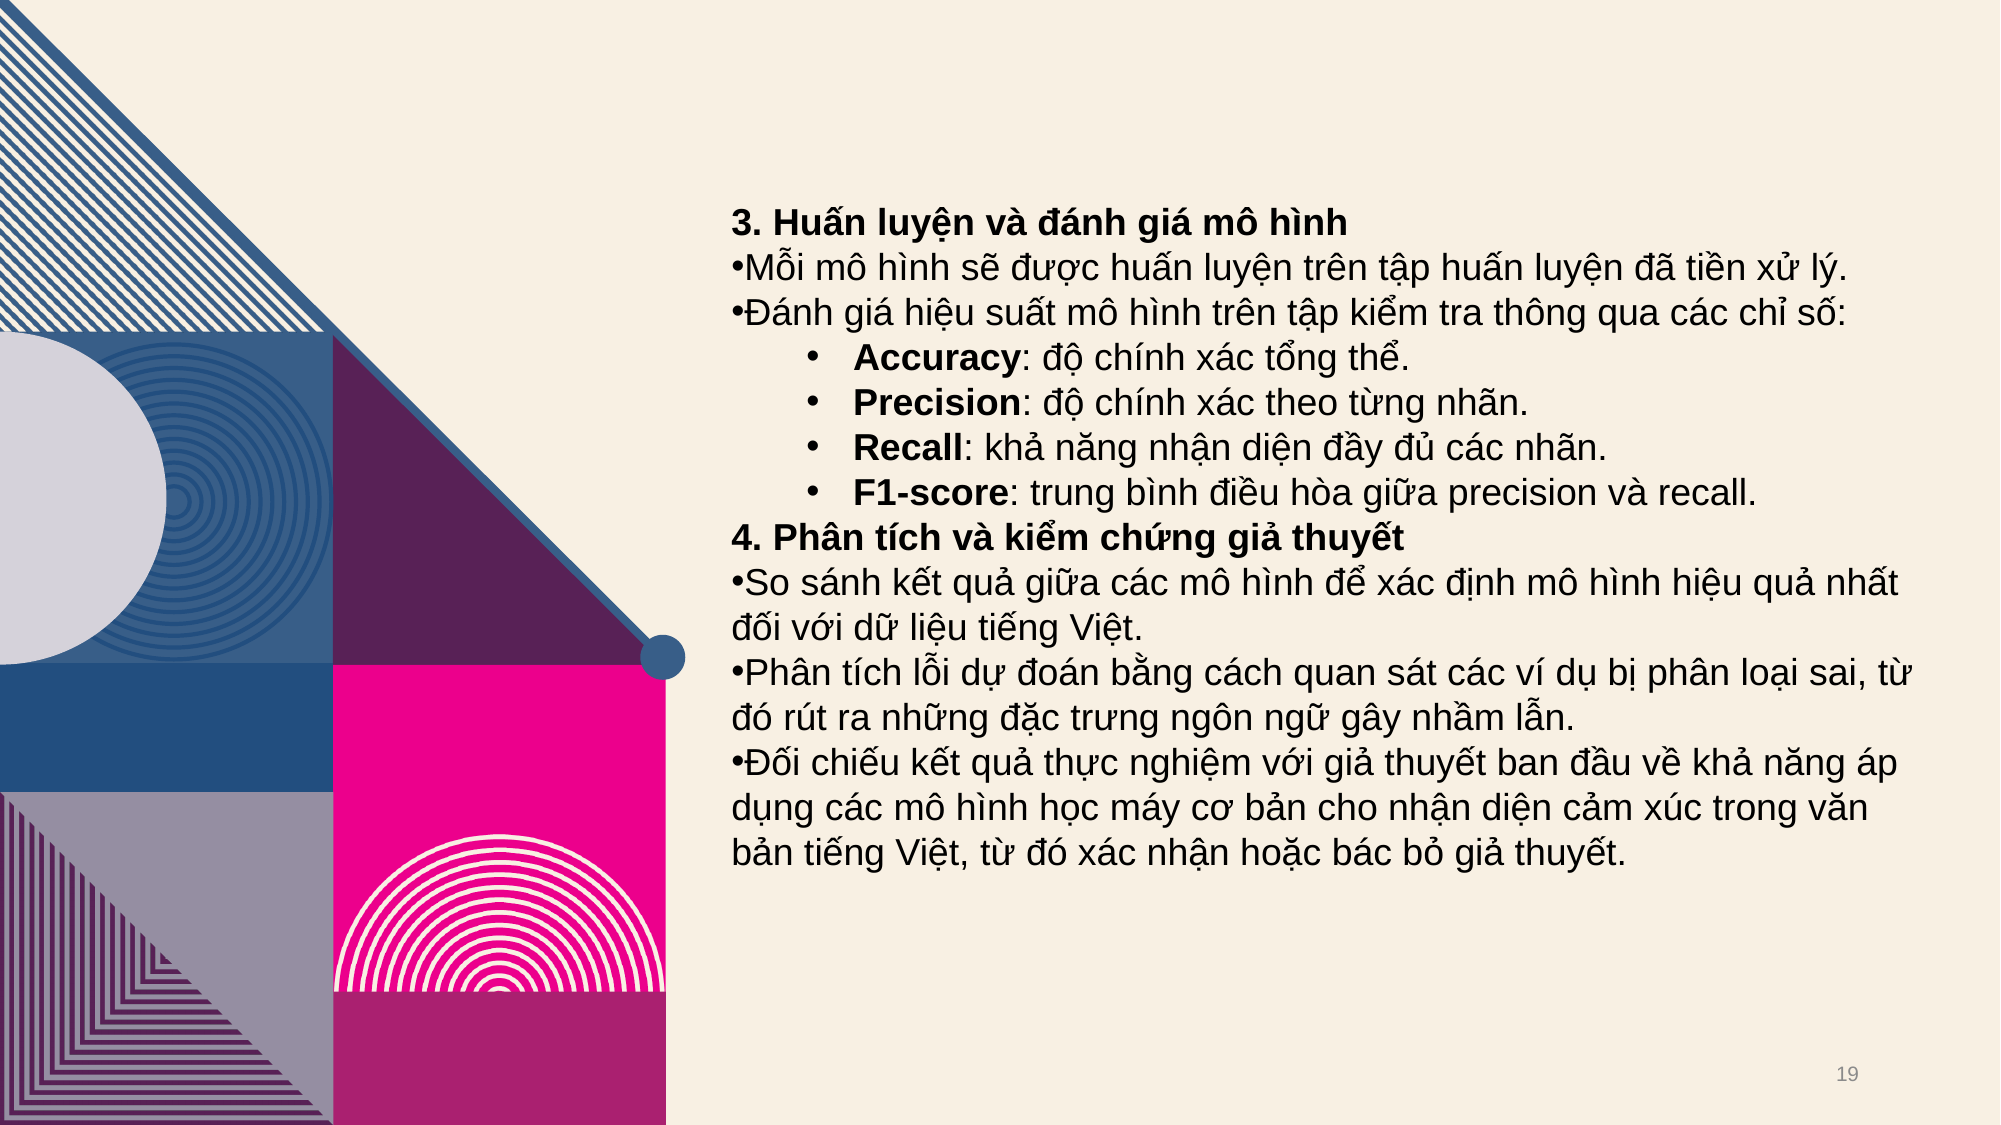

3. Huấn luyện và đánh giá mô hình
Mỗi mô hình sẽ được huấn luyện trên tập huấn luyện đã tiền xử lý.
Đánh giá hiệu suất mô hình trên tập kiểm tra thông qua các chỉ số:
Accuracy: độ chính xác tổng thể.
Precision: độ chính xác theo từng nhãn.
Recall: khả năng nhận diện đầy đủ các nhãn.
F1-score: trung bình điều hòa giữa precision và recall.
4. Phân tích và kiểm chứng giả thuyết
So sánh kết quả giữa các mô hình để xác định mô hình hiệu quả nhất đối với dữ liệu tiếng Việt.
Phân tích lỗi dự đoán bằng cách quan sát các ví dụ bị phân loại sai, từ đó rút ra những đặc trưng ngôn ngữ gây nhầm lẫn.
Đối chiếu kết quả thực nghiệm với giả thuyết ban đầu về khả năng áp dụng các mô hình học máy cơ bản cho nhận diện cảm xúc trong văn bản tiếng Việt, từ đó xác nhận hoặc bác bỏ giả thuyết.

19